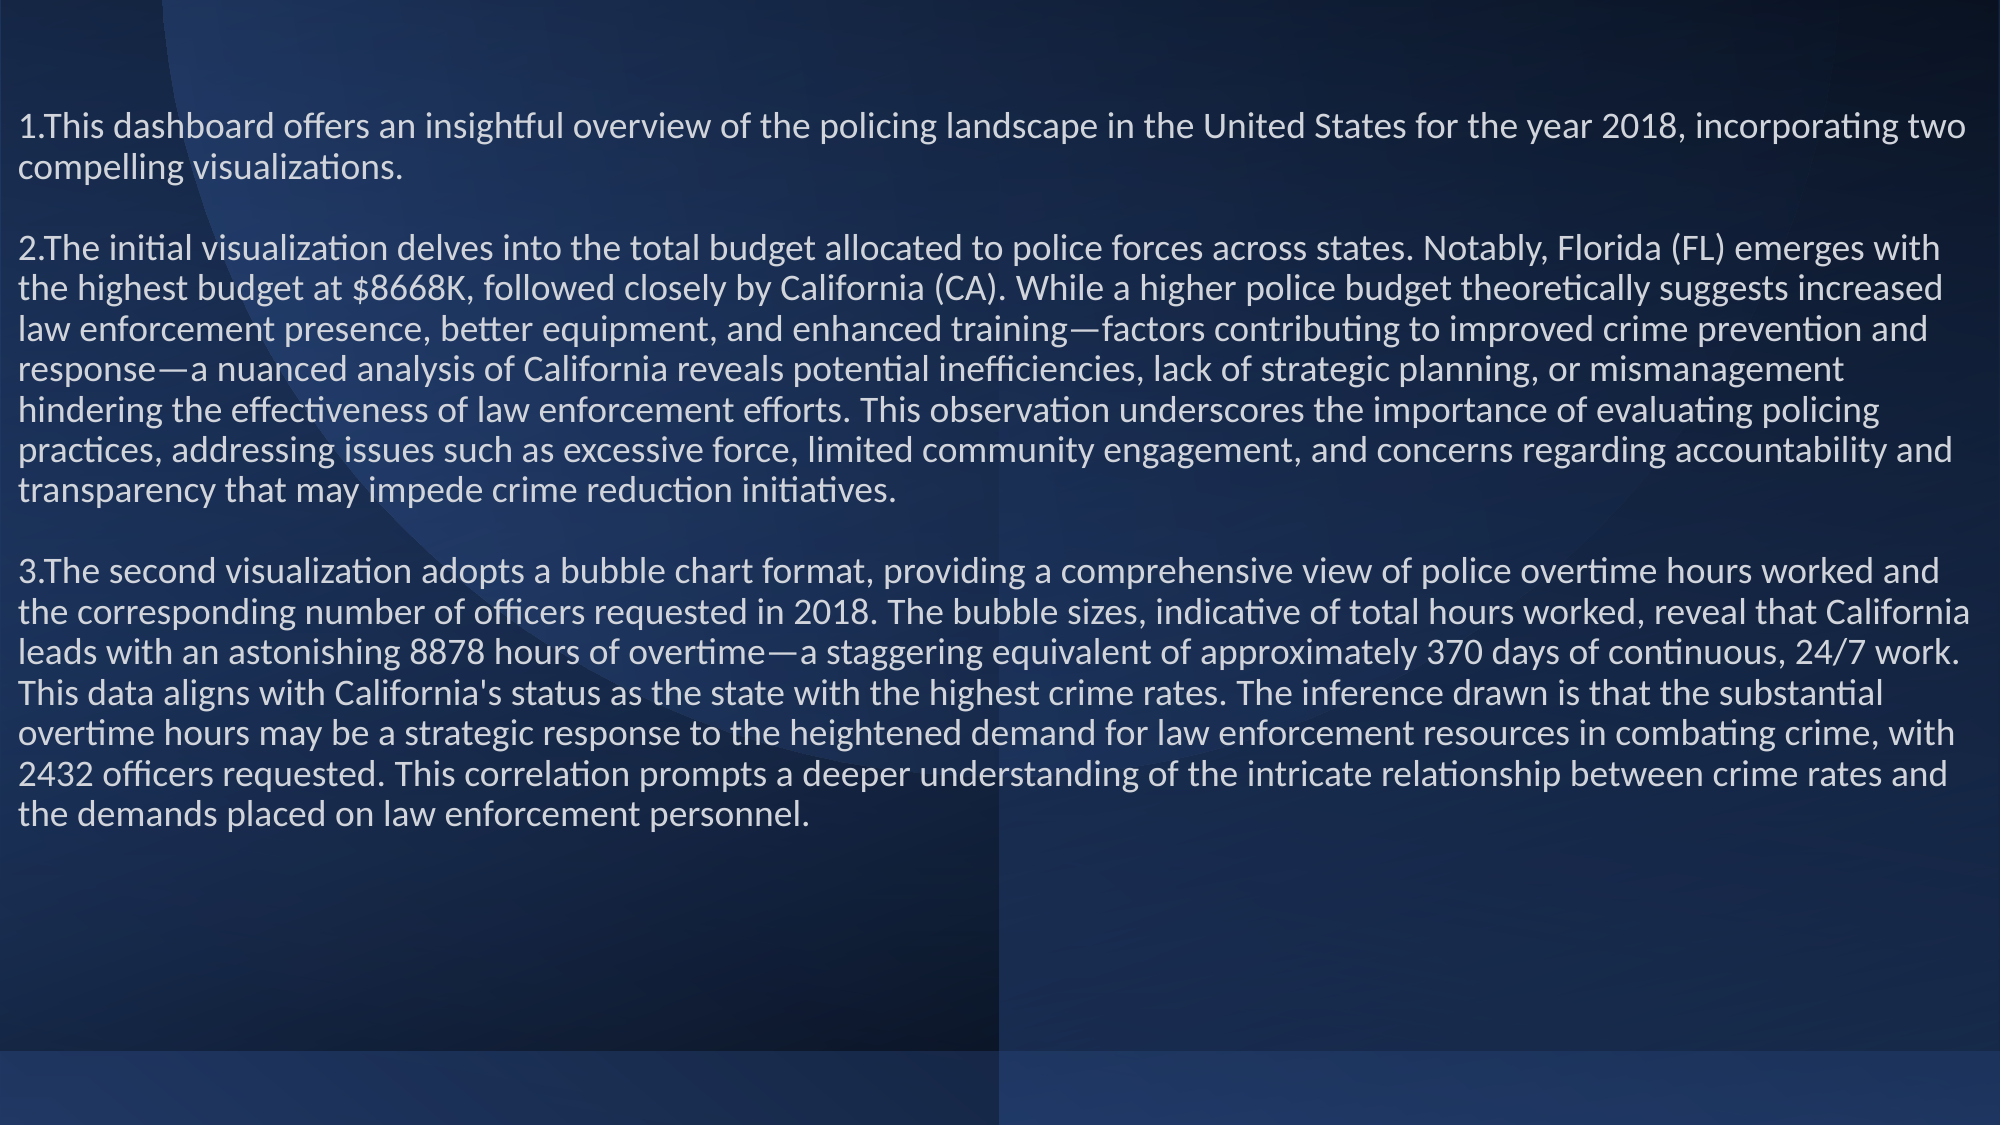

# 1.This dashboard offers an insightful overview of the policing landscape in the United States for the year 2018, incorporating two compelling visualizations. 2.The initial visualization delves into the total budget allocated to police forces across states. Notably, Florida (FL) emerges with the highest budget at $8668K, followed closely by California (CA). While a higher police budget theoretically suggests increased law enforcement presence, better equipment, and enhanced training—factors contributing to improved crime prevention and response—a nuanced analysis of California reveals potential inefficiencies, lack of strategic planning, or mismanagement hindering the effectiveness of law enforcement efforts. This observation underscores the importance of evaluating policing practices, addressing issues such as excessive force, limited community engagement, and concerns regarding accountability and transparency that may impede crime reduction initiatives. 3.The second visualization adopts a bubble chart format, providing a comprehensive view of police overtime hours worked and the corresponding number of officers requested in 2018. The bubble sizes, indicative of total hours worked, reveal that California leads with an astonishing 8878 hours of overtime—a staggering equivalent of approximately 370 days of continuous, 24/7 work. This data aligns with California's status as the state with the highest crime rates. The inference drawn is that the substantial overtime hours may be a strategic response to the heightened demand for law enforcement resources in combating crime, with 2432 officers requested. This correlation prompts a deeper understanding of the intricate relationship between crime rates and the demands placed on law enforcement personnel.